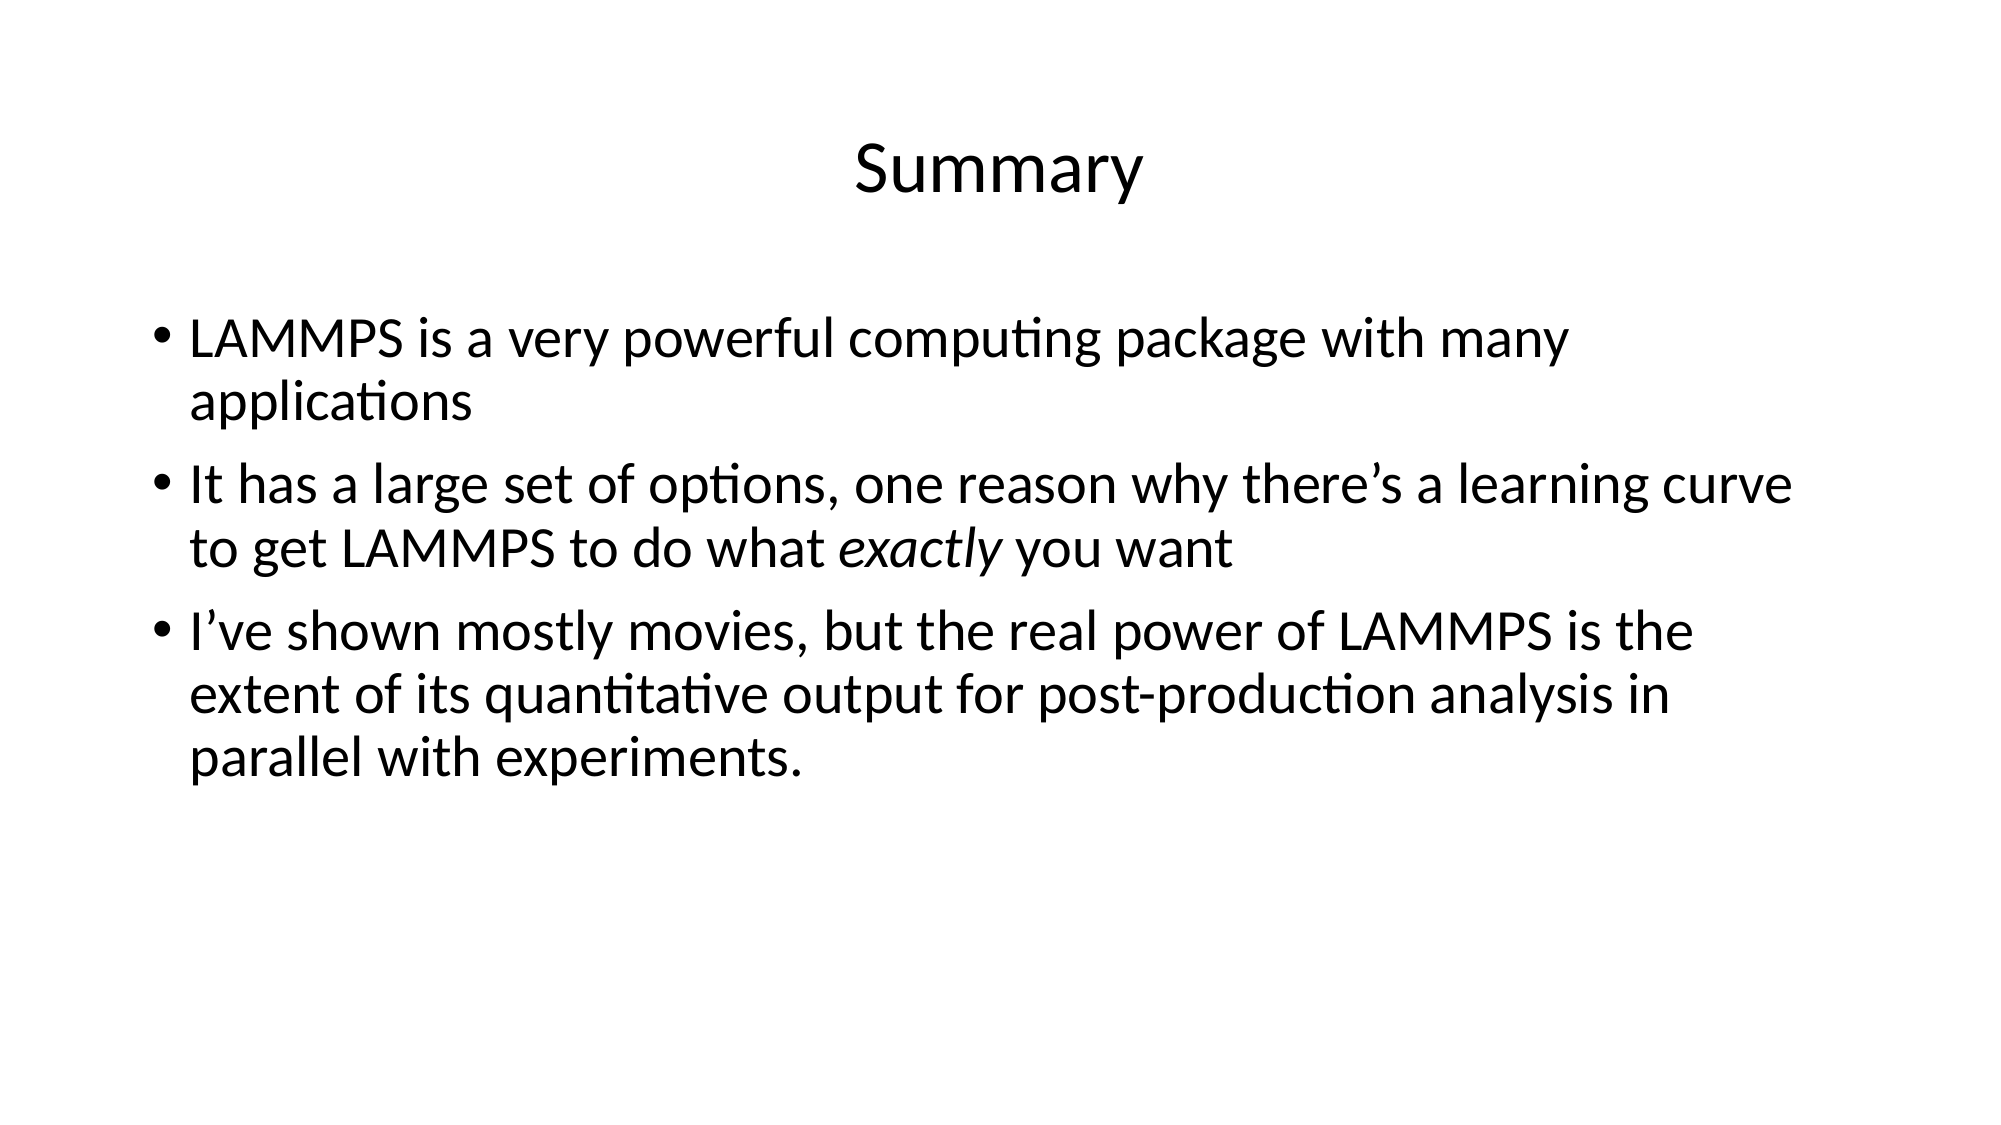

# Summary
LAMMPS is a very powerful computing package with many applications
It has a large set of options, one reason why there’s a learning curve to get LAMMPS to do what exactly you want
I’ve shown mostly movies, but the real power of LAMMPS is the extent of its quantitative output for post-production analysis in parallel with experiments.